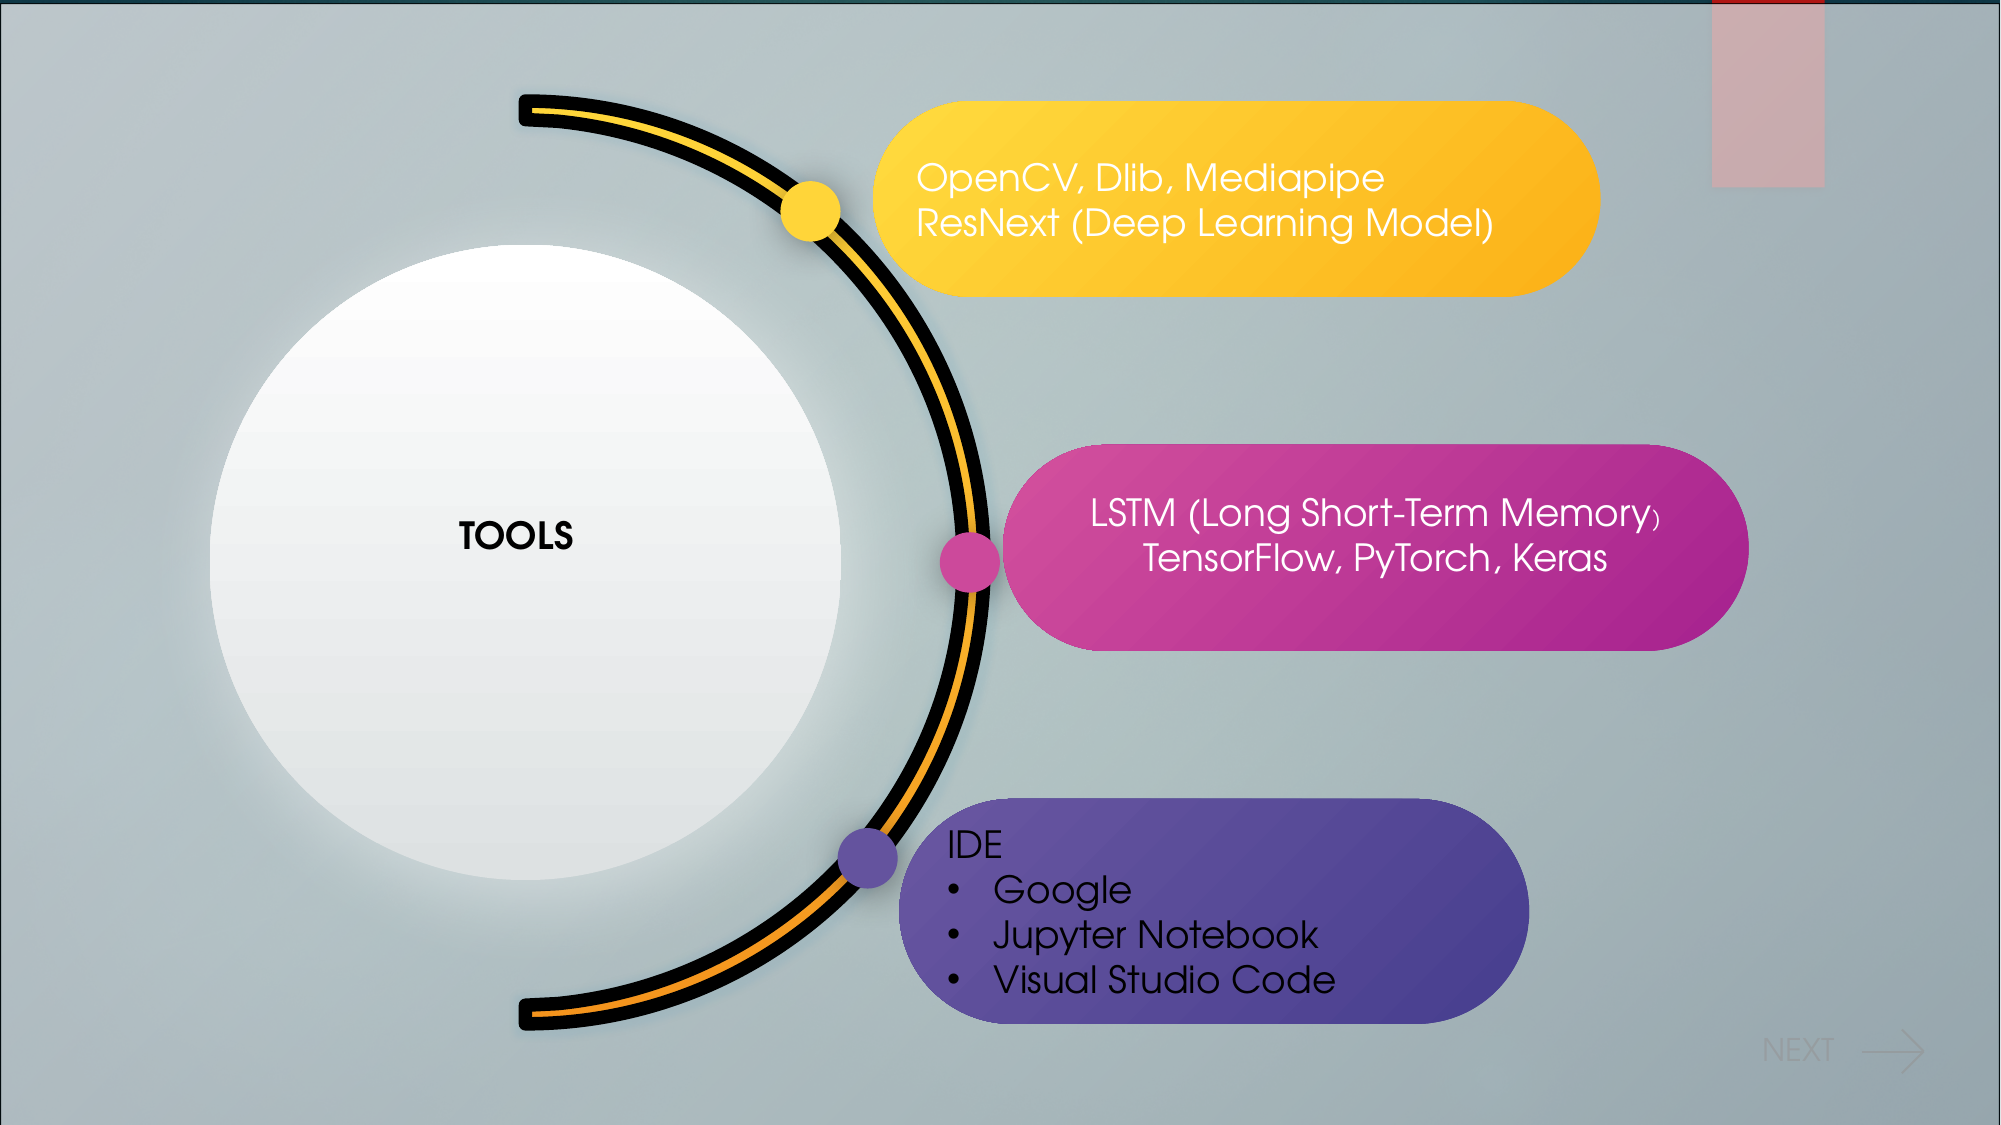

OpenCV, Dlib, Mediapipe
ResNext (Deep Learning Model)

LSTM (Long Short-Term Memory)
TensorFlow, PyTorch, Keras

TOOLS

IDE
Google
Jupyter Notebook
Visual Studio Code